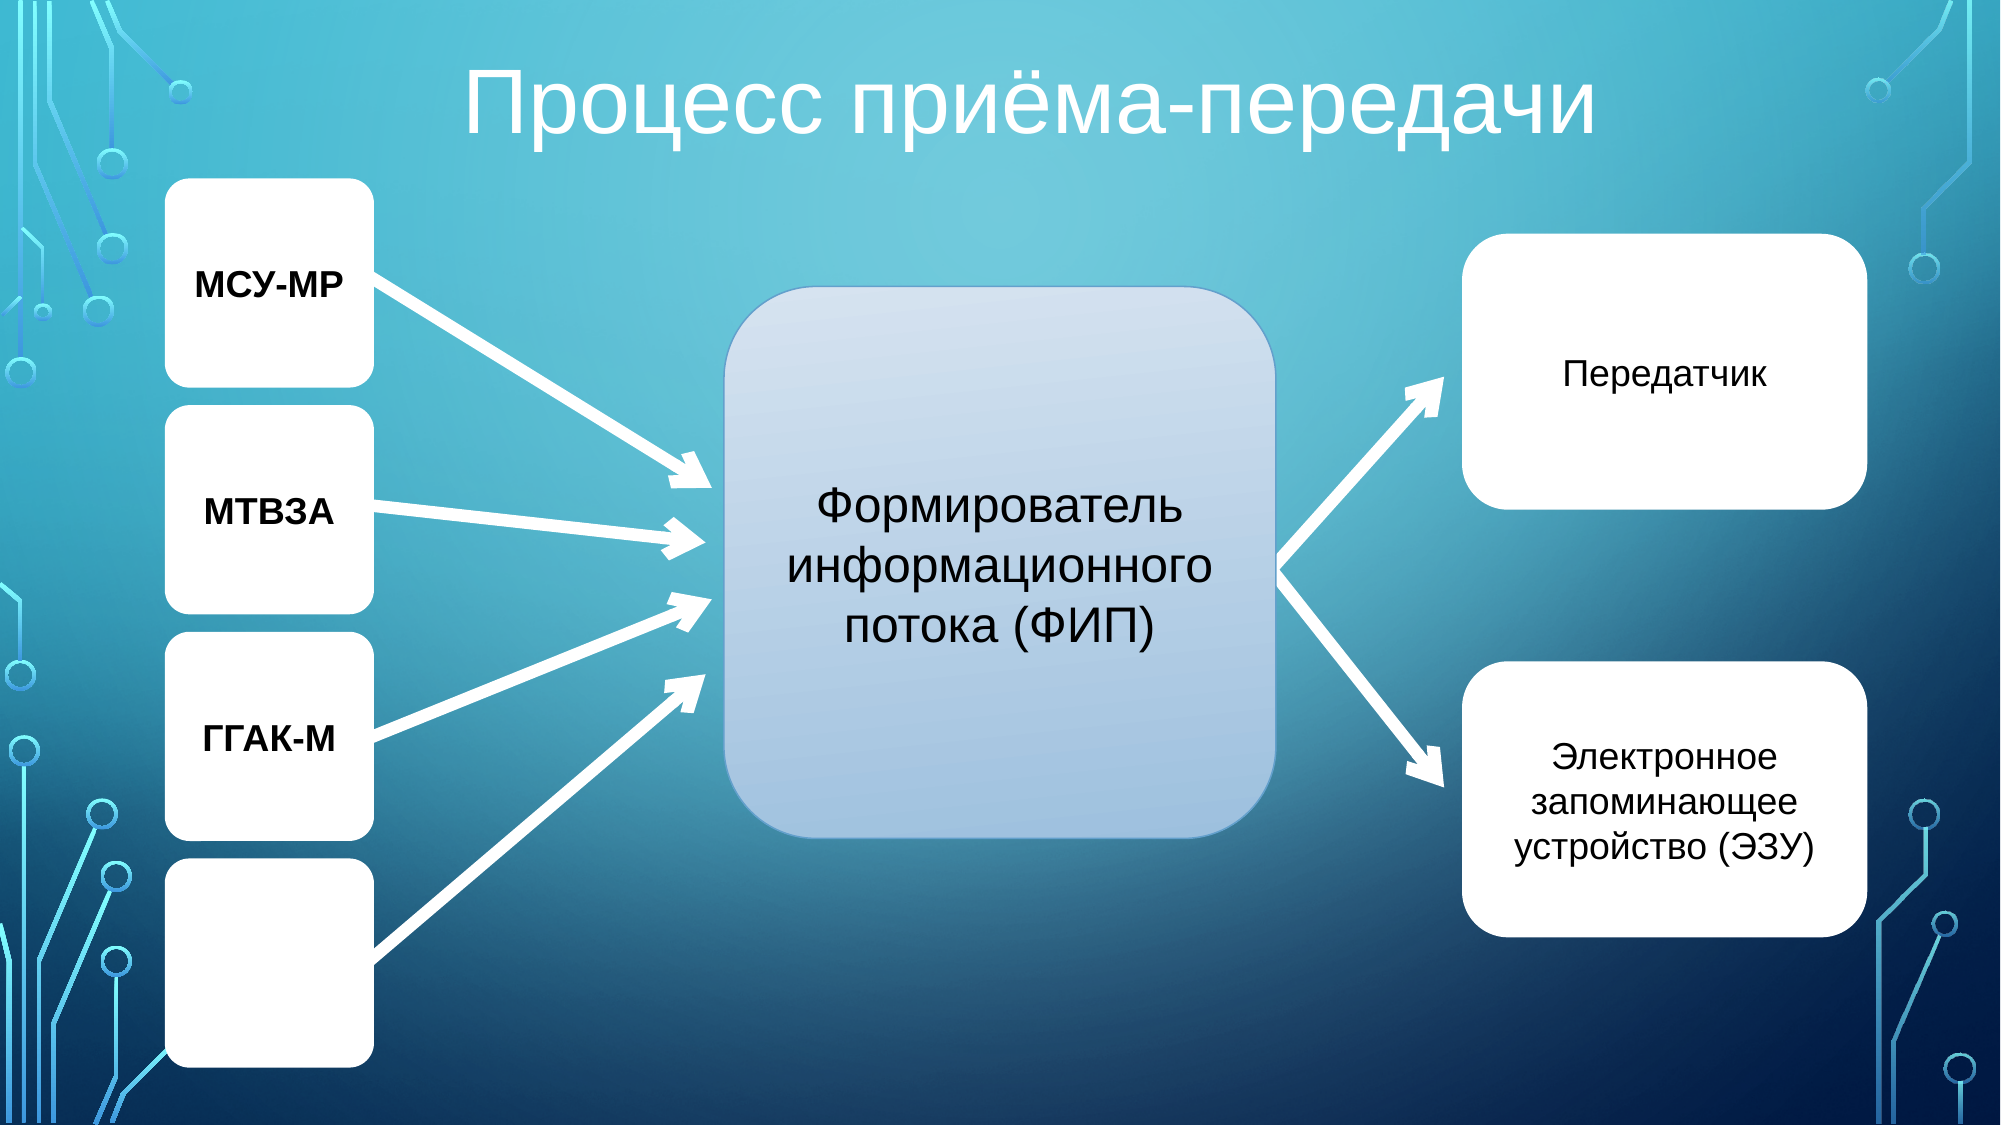

# Процесс приёма-передачи
МСУ-МР
Передатчик
Формирователь
информационного потока (ФИП)
МТВЗА
ГГАК-М
Электронное запоминающее устройство (ЭЗУ)